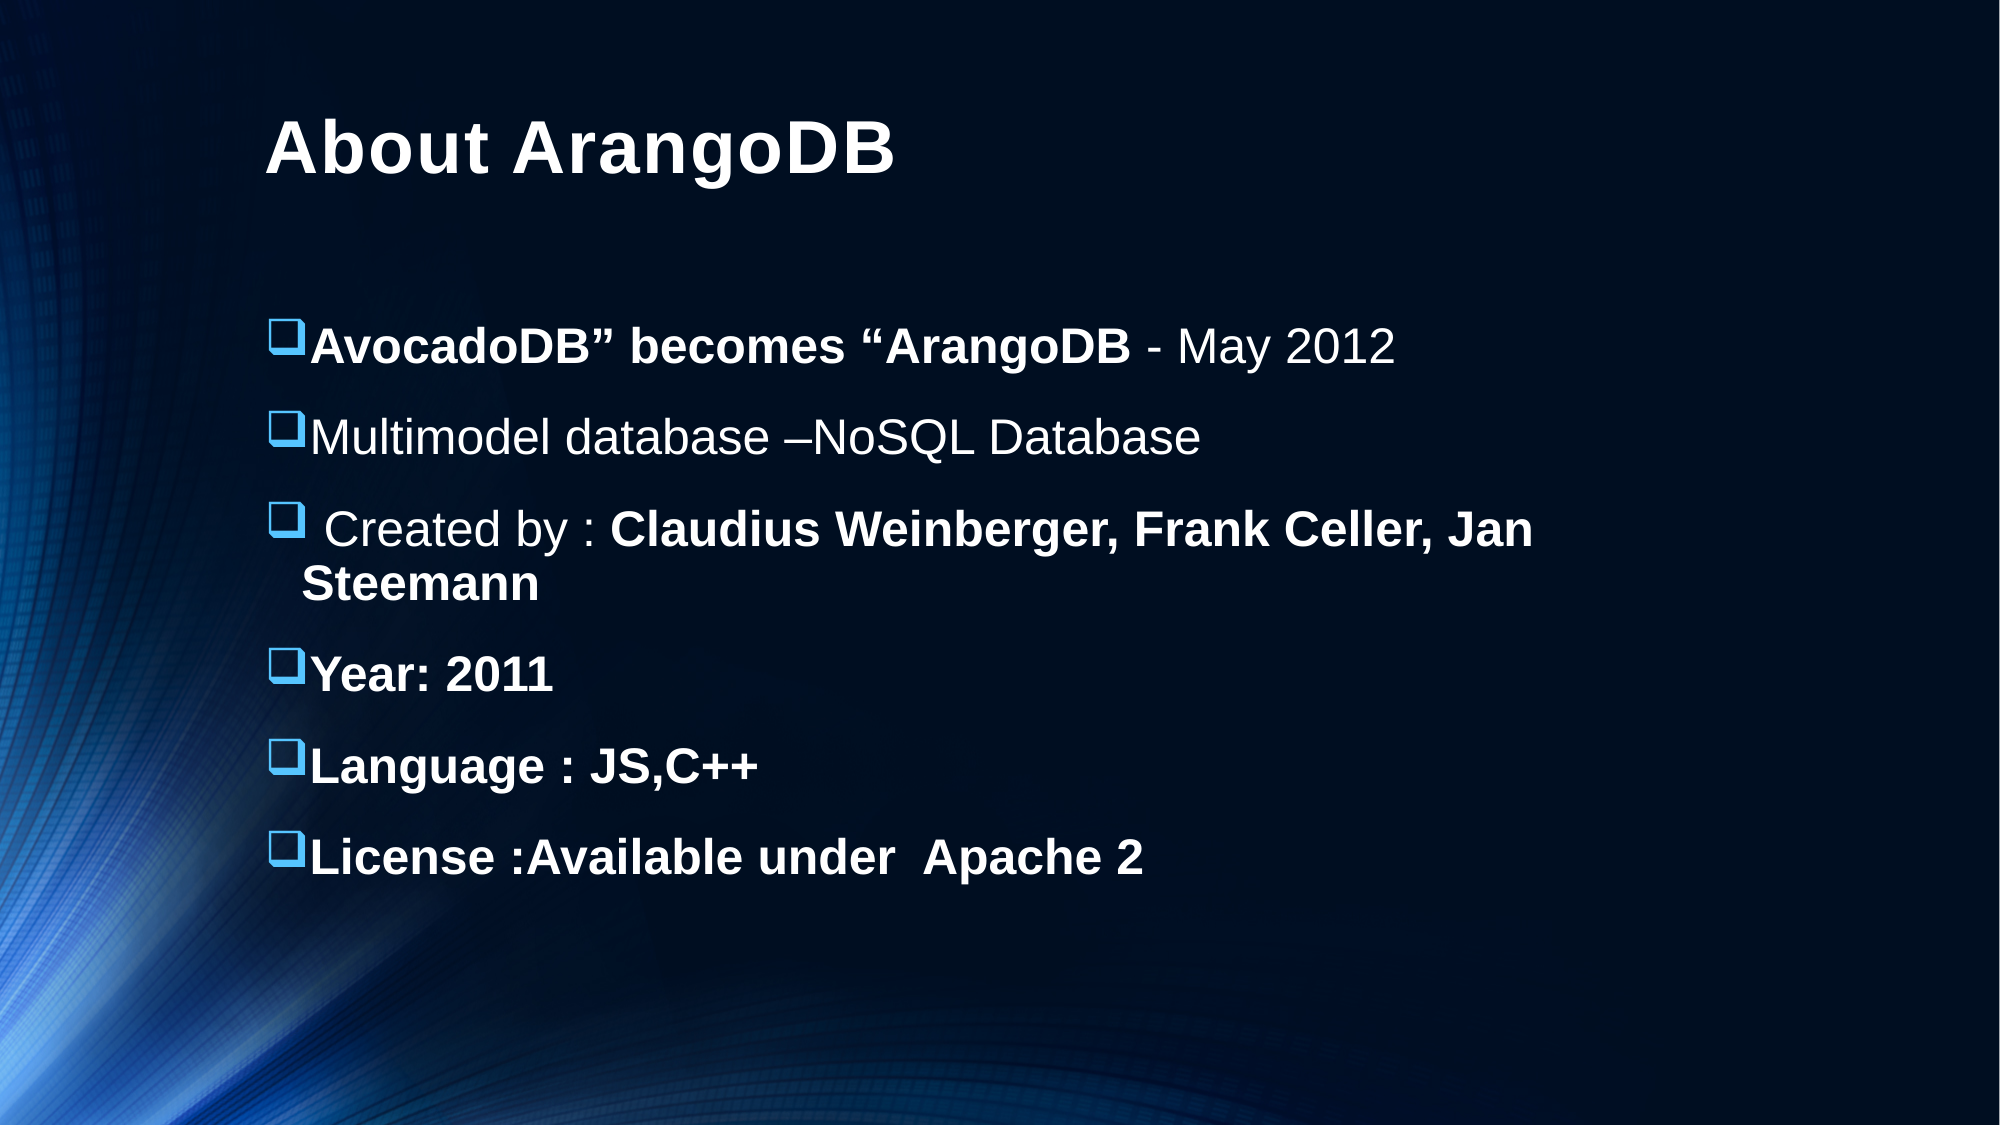

# About ArangoDB
AvocadoDB” becomes “ArangoDB - May 2012
Multimodel database –NoSQL Database
 Created by : Claudius Weinberger, Frank Celler, Jan Steemann
Year: 2011
Language : JS,C++
License :Available under  Apache 2